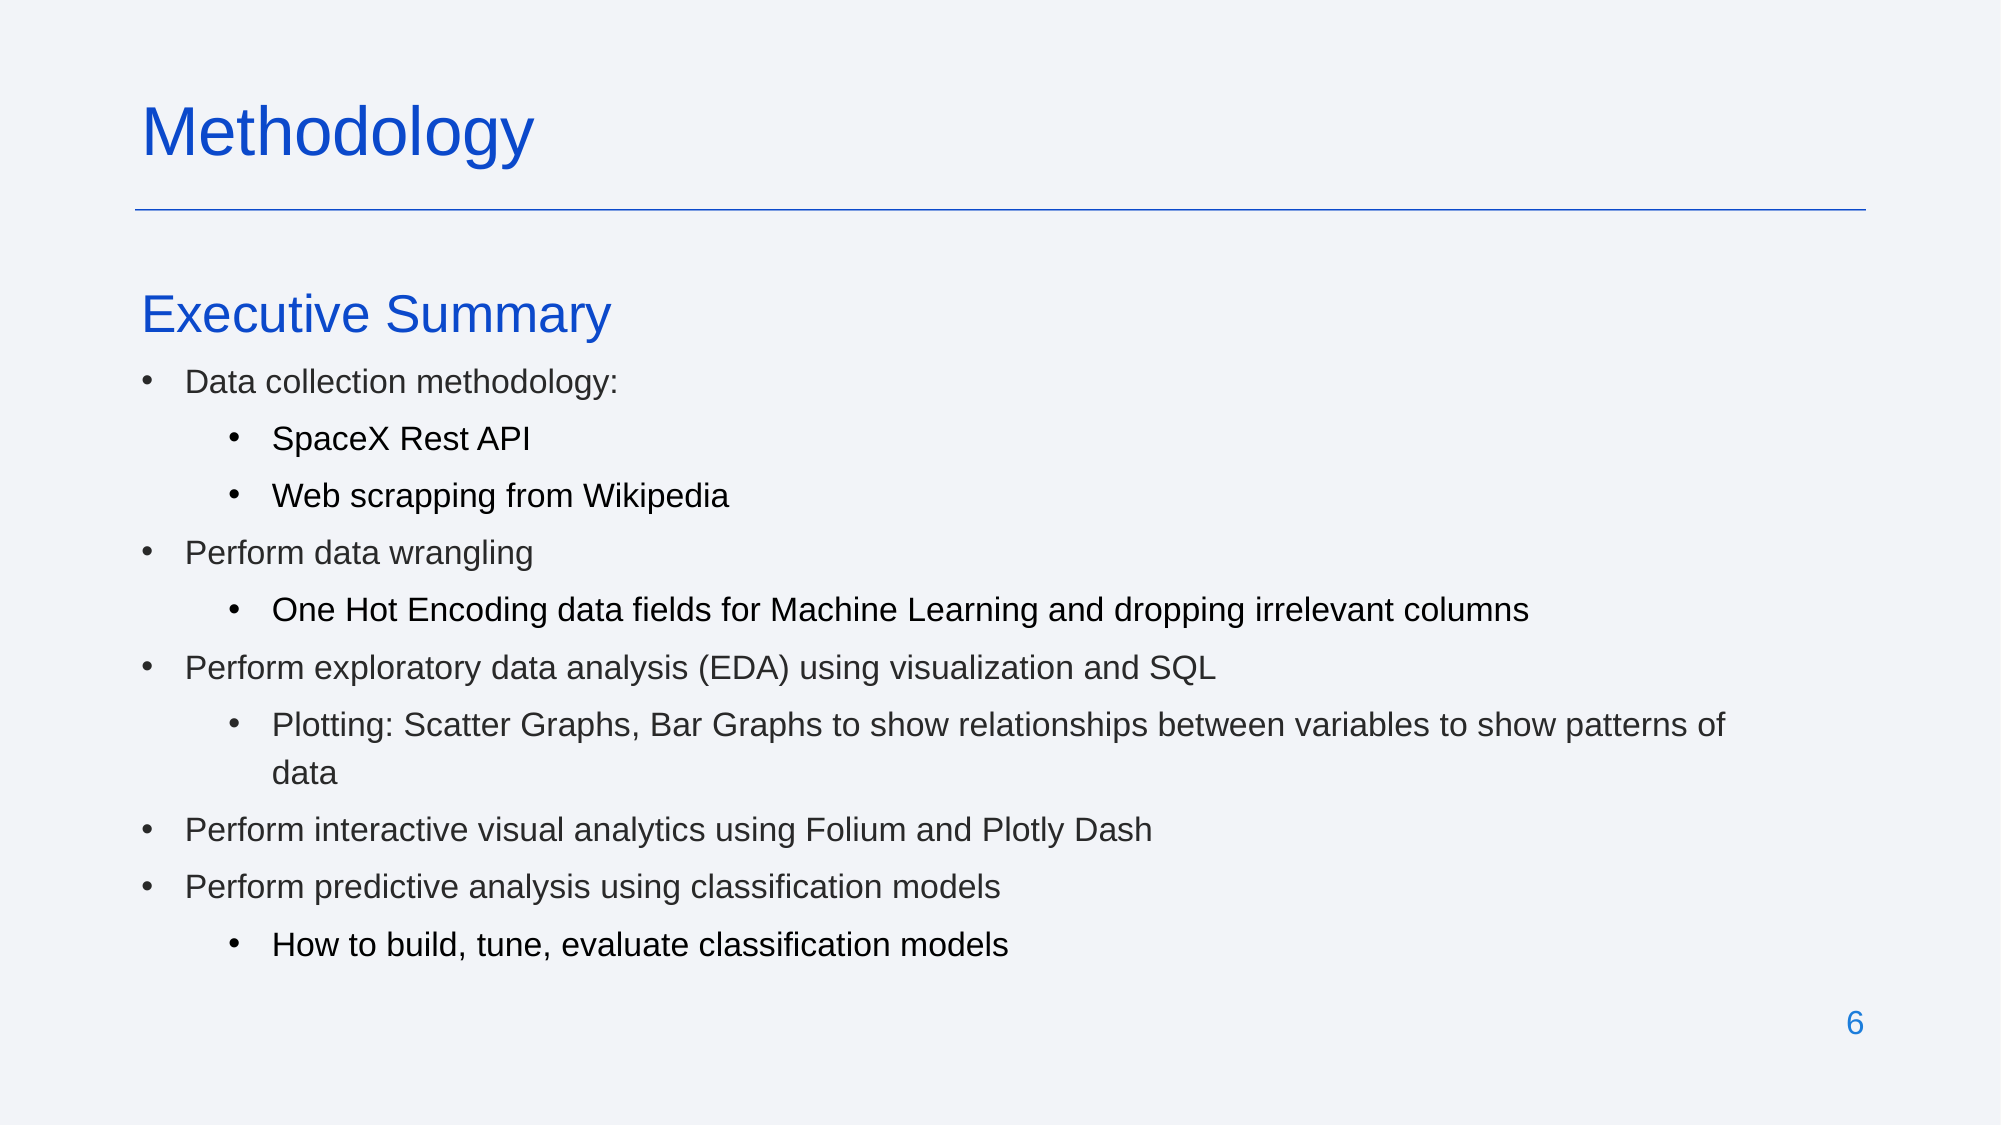

Methodology
Executive Summary
Data collection methodology:
SpaceX Rest API
Web scrapping from Wikipedia
Perform data wrangling
One Hot Encoding data fields for Machine Learning and dropping irrelevant columns
Perform exploratory data analysis (EDA) using visualization and SQL
Plotting: Scatter Graphs, Bar Graphs to show relationships between variables to show patterns of data
Perform interactive visual analytics using Folium and Plotly Dash
Perform predictive analysis using classification models
How to build, tune, evaluate classification models

6